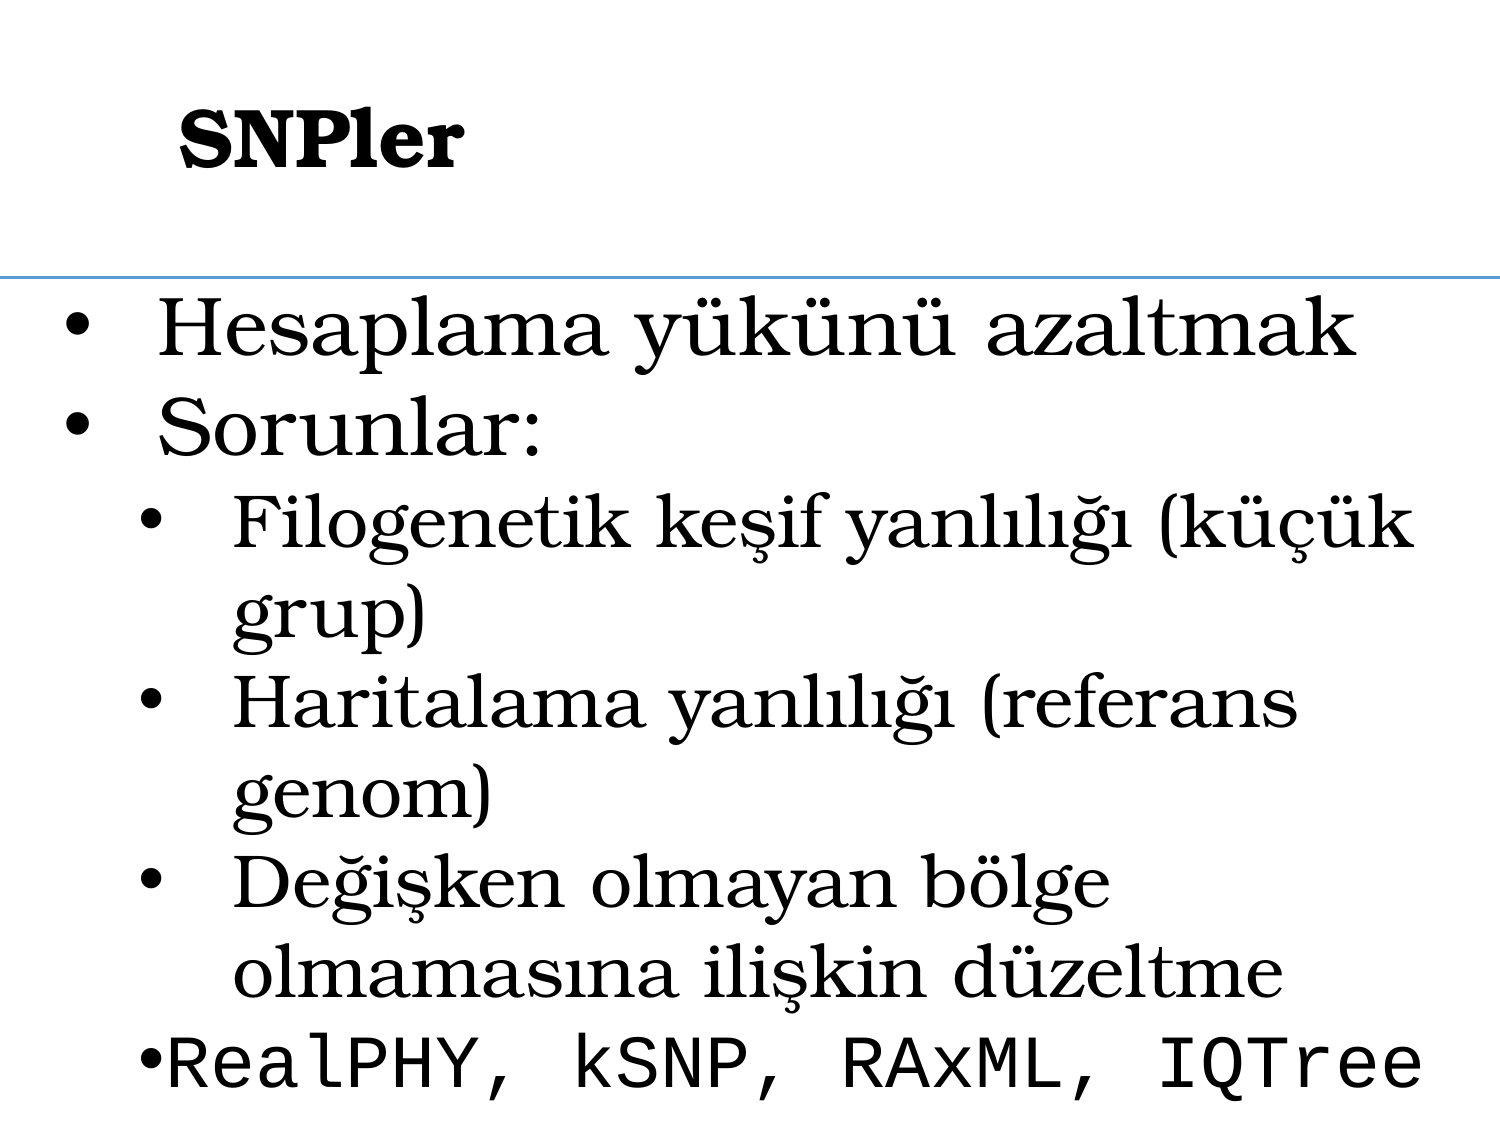

SNPler
Hesaplama yükünü azaltmak
Sorunlar:
Filogenetik keşif yanlılığı (küçük grup)
Haritalama yanlılığı (referans genom)
Değişken olmayan bölge olmamasına ilişkin düzeltme
RealPHY, kSNP, RAxML, IQTree